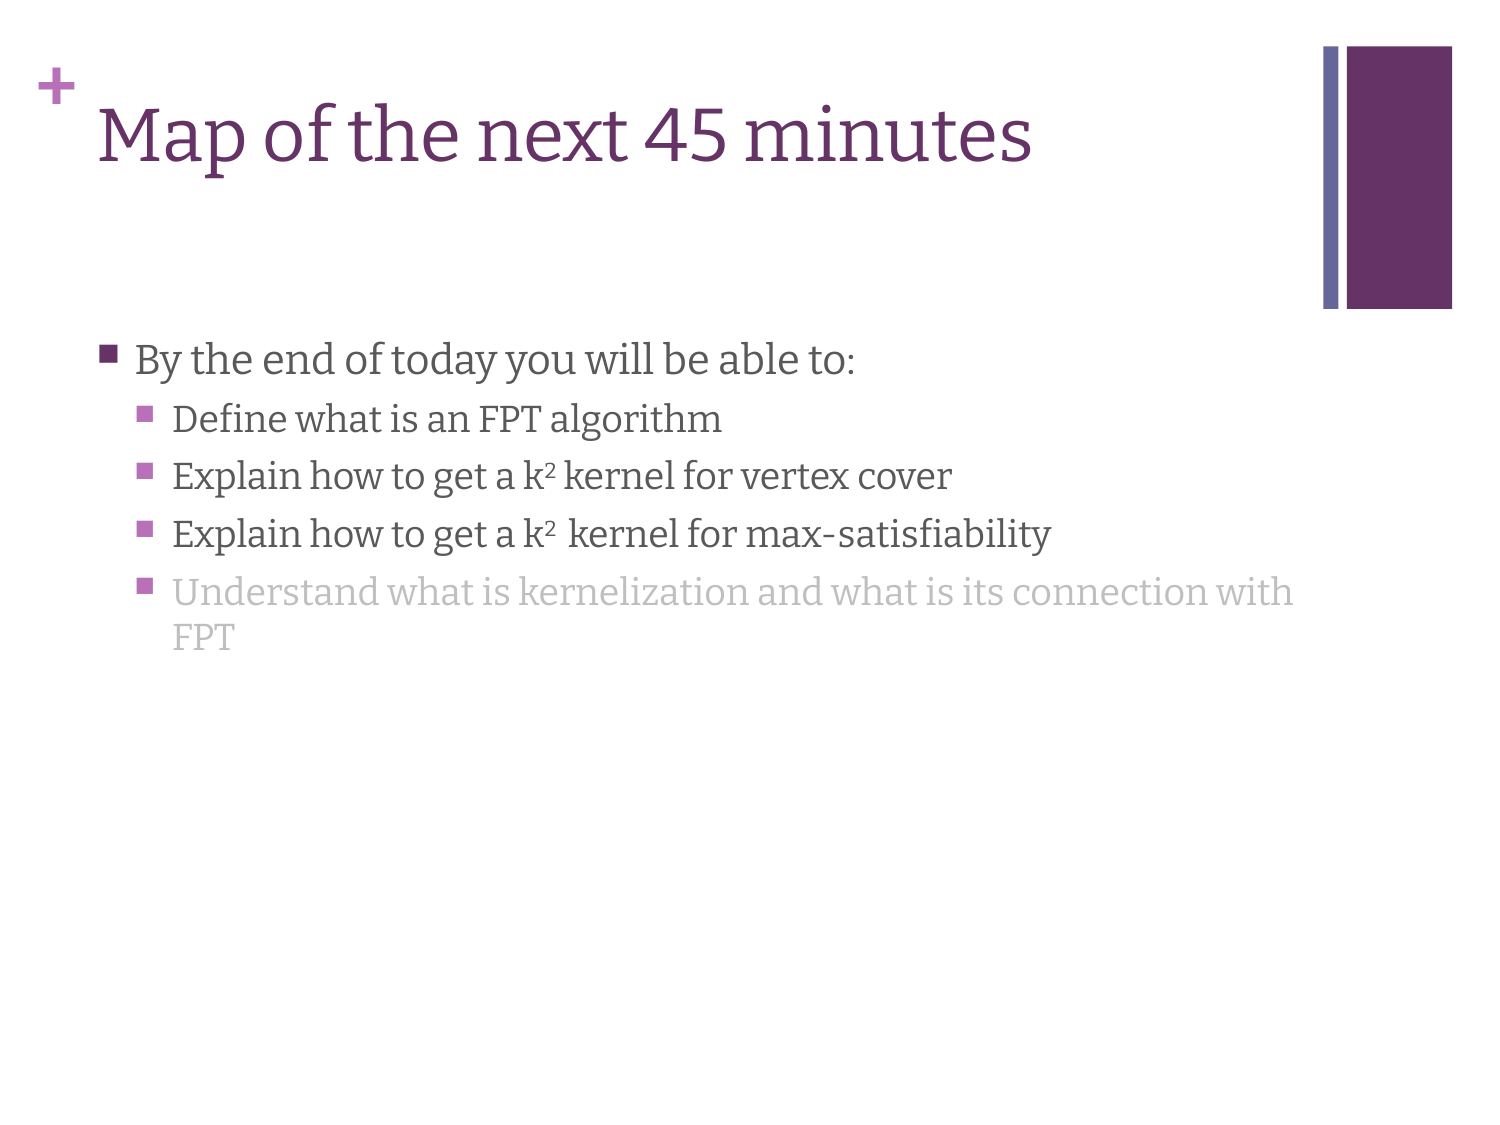

# Map of the next 45 minutes
By the end of today you will be able to:
Define what is an FPT algorithm
Explain how to get a k2 kernel for vertex cover
Explain how to get a k2  kernel for max-satisfiability
Understand what is kernelization and what is its connection with FPT